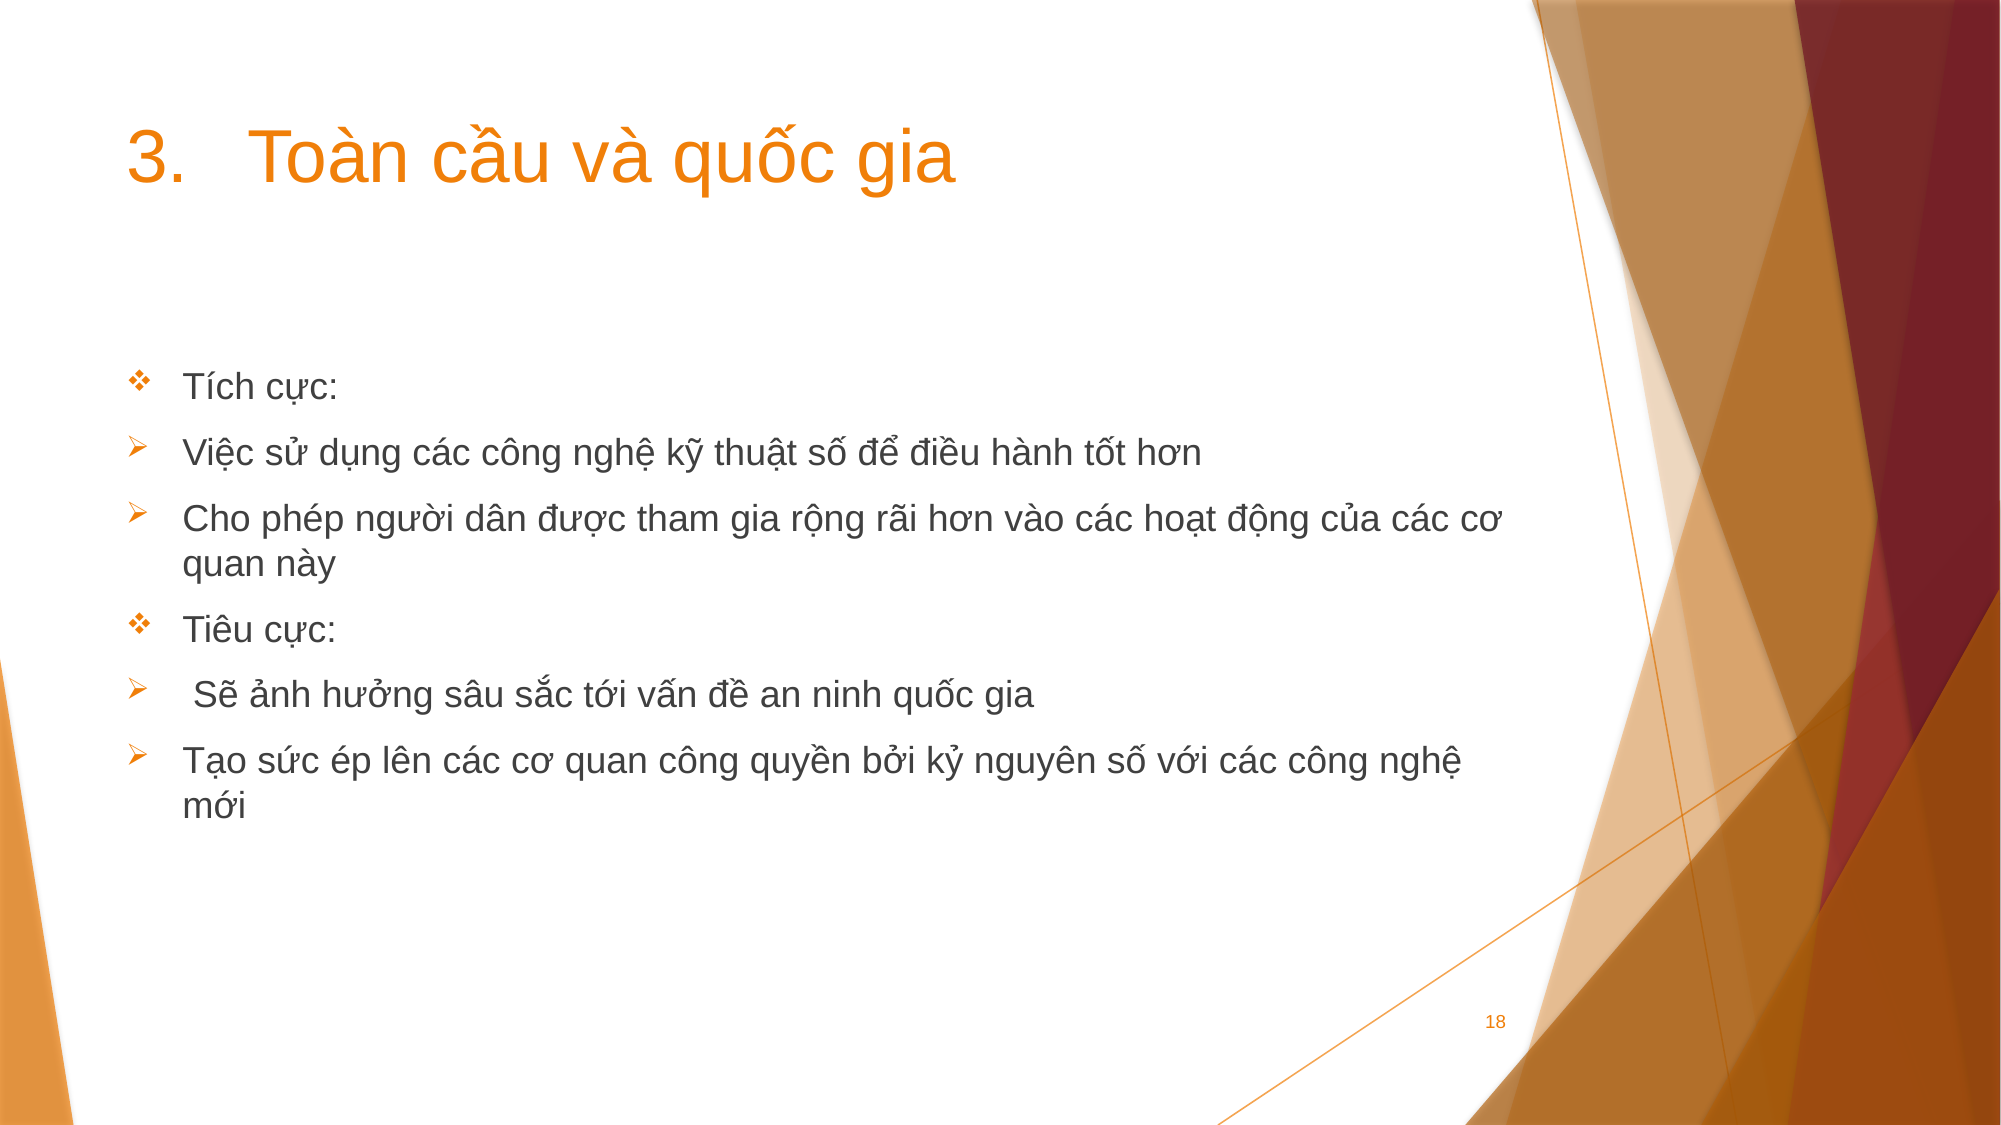

# Toàn cầu và quốc gia
Tích cực:
Việc sử dụng các công nghệ kỹ thuật số để điều hành tốt hơn
Cho phép người dân được tham gia rộng rãi hơn vào các hoạt động của các cơ quan này
Tiêu cực:
 Sẽ ảnh hưởng sâu sắc tới vấn đề an ninh quốc gia
Tạo sức ép lên các cơ quan công quyền bởi kỷ nguyên số với các công nghệ mới

18